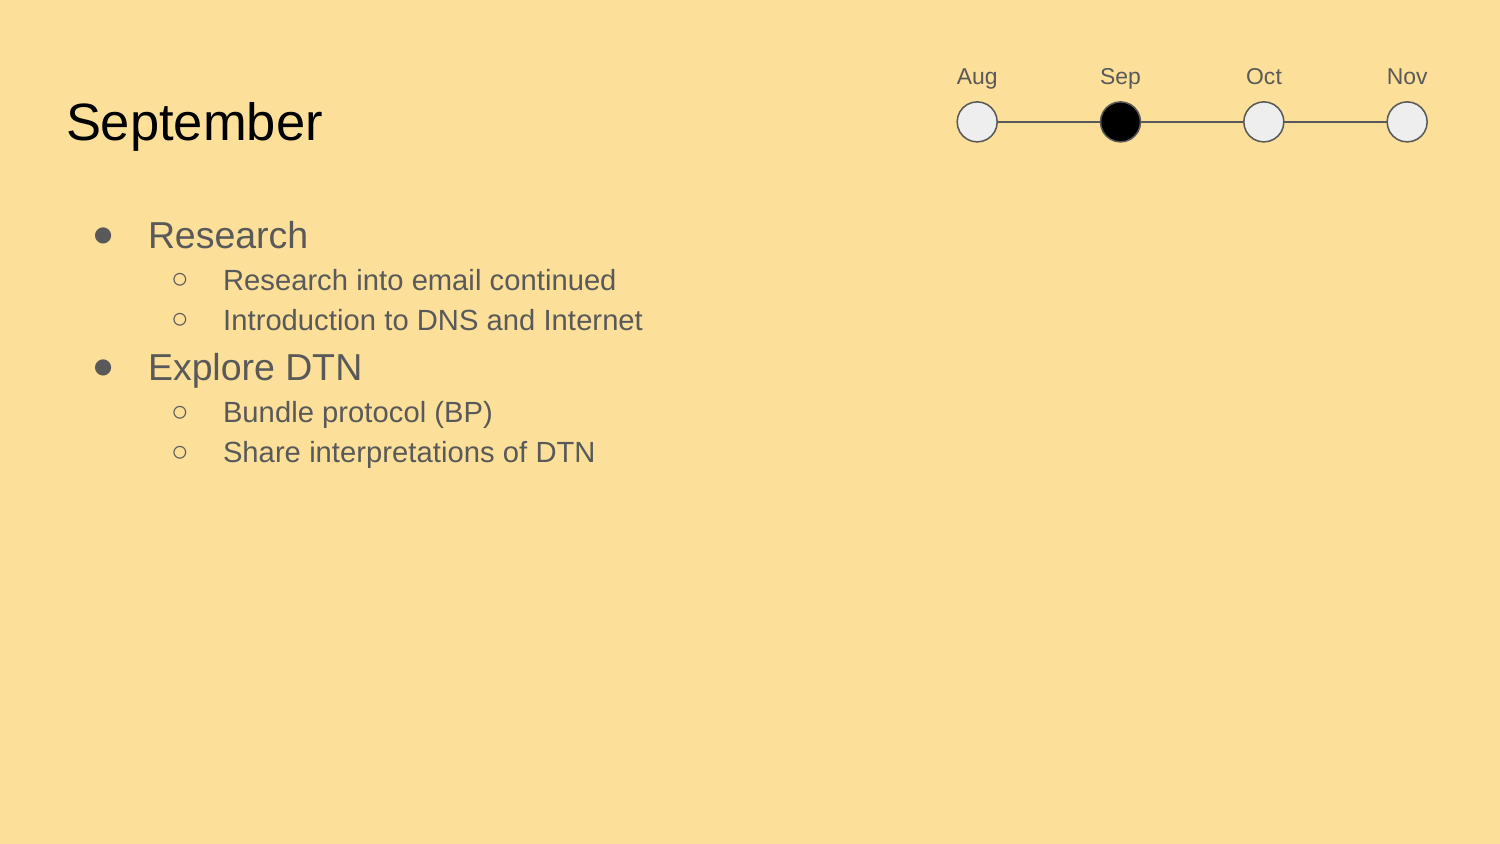

Aug
Sep
Oct
Nov
# September

Research
Research into email continued
Introduction to DNS and Internet
Explore DTN
Bundle protocol (BP)
Share interpretations of DTN